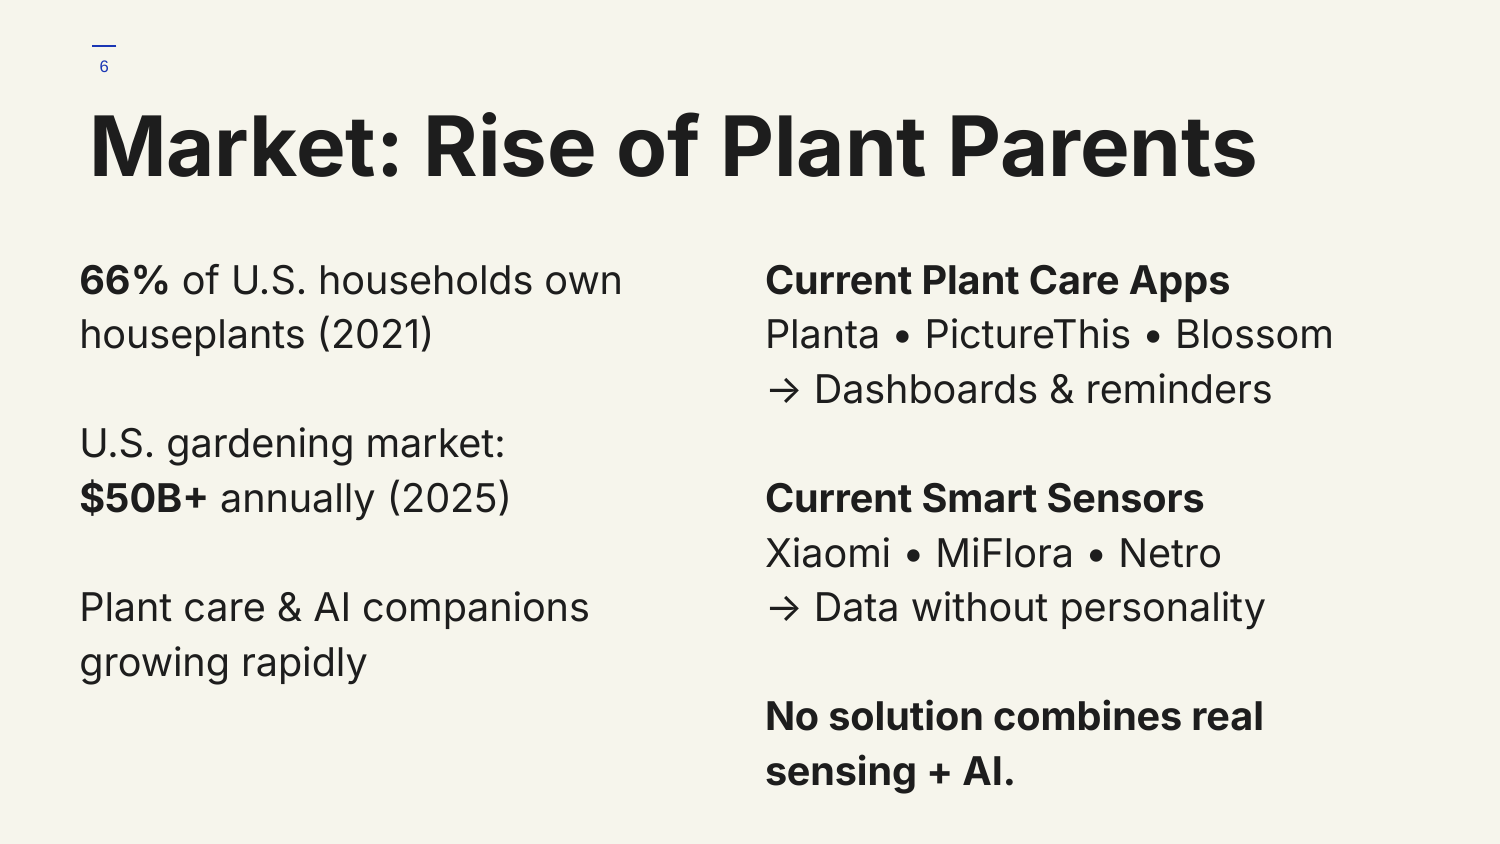

6
# Market: Rise of Plant Parents
66% of U.S. households own houseplants (2021)

U.S. gardening market: $50B+ annually (2025)

Plant care & AI companions growing rapidly

Current Plant Care Apps
Planta • PictureThis • Blossom
→ Dashboards & reminders

Current Smart Sensors
Xiaomi • MiFlora • Netro
→ Data without personality

No solution combines real sensing + AI.